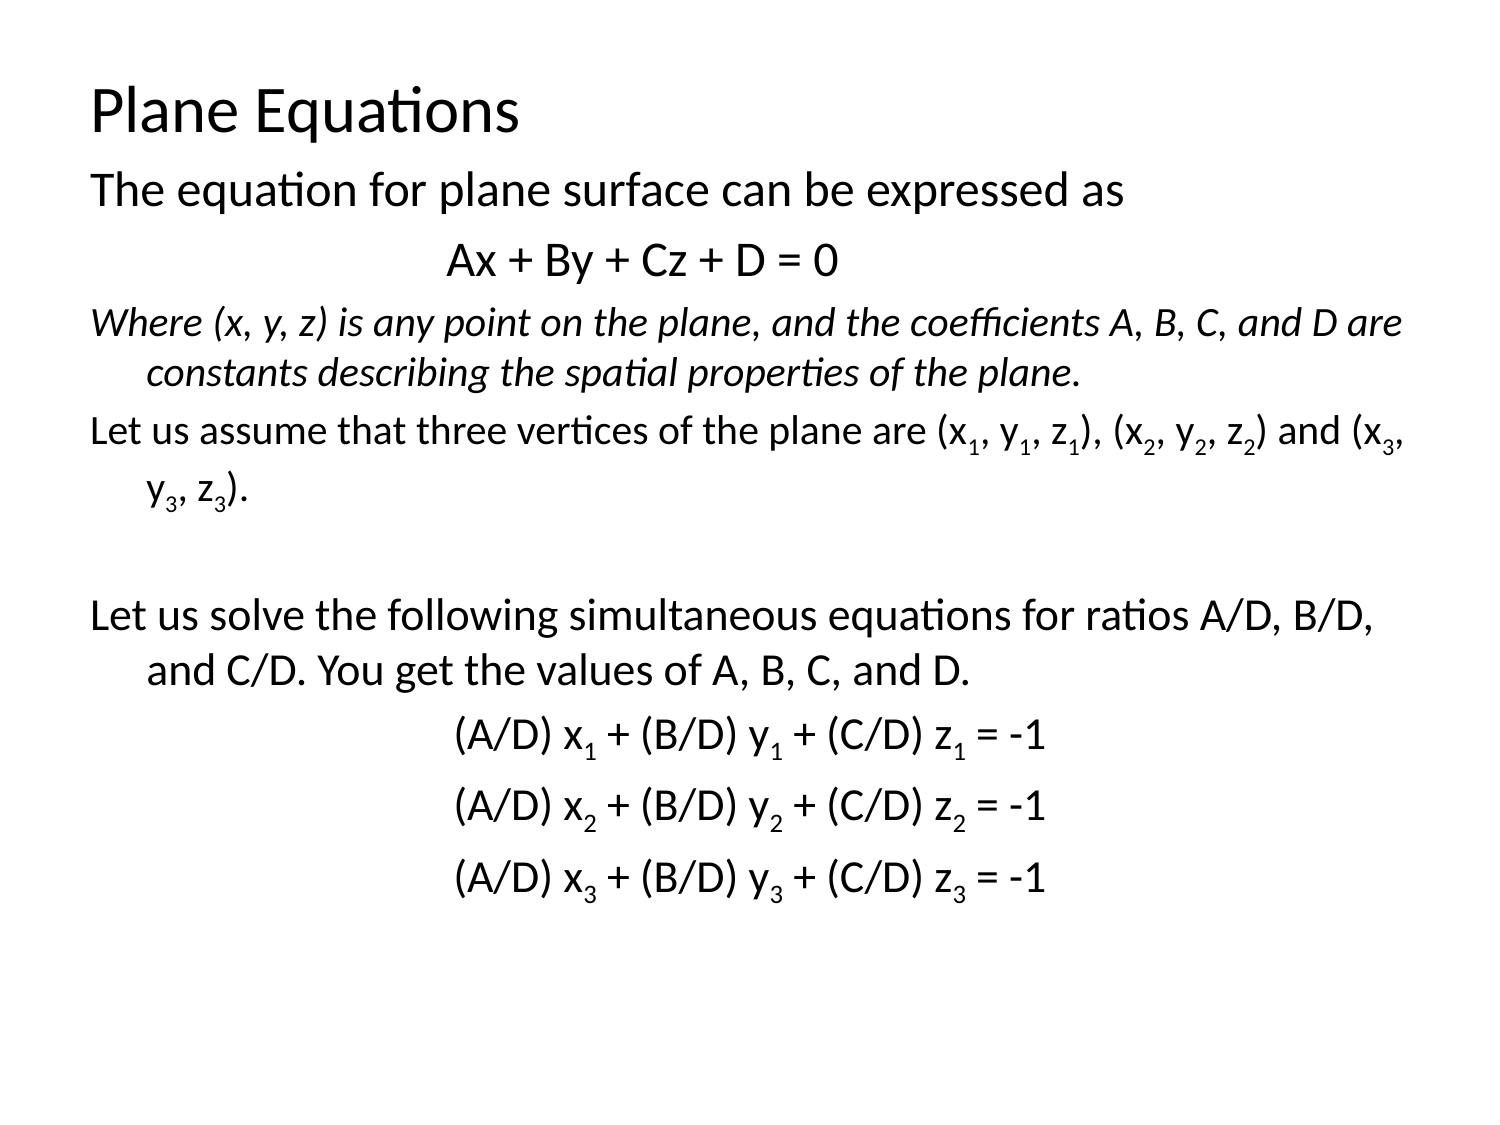

Plane Equations
The equation for plane surface can be expressed as
			Ax + By + Cz + D = 0
Where (x, y, z) is any point on the plane, and the coefficients A, B, C, and D are constants describing the spatial properties of the plane.
Let us assume that three vertices of the plane are (x1, y1, z1), (x2, y2, z2) and (x3, y3, z3).

Let us solve the following simultaneous equations for ratios A/D, B/D, and C/D. You get the values of A, B, C, and D.
(A/D) x1 + (B/D) y1 + (C/D) z1 = -1
(A/D) x2 + (B/D) y2 + (C/D) z2 = -1
(A/D) x3 + (B/D) y3 + (C/D) z3 = -1